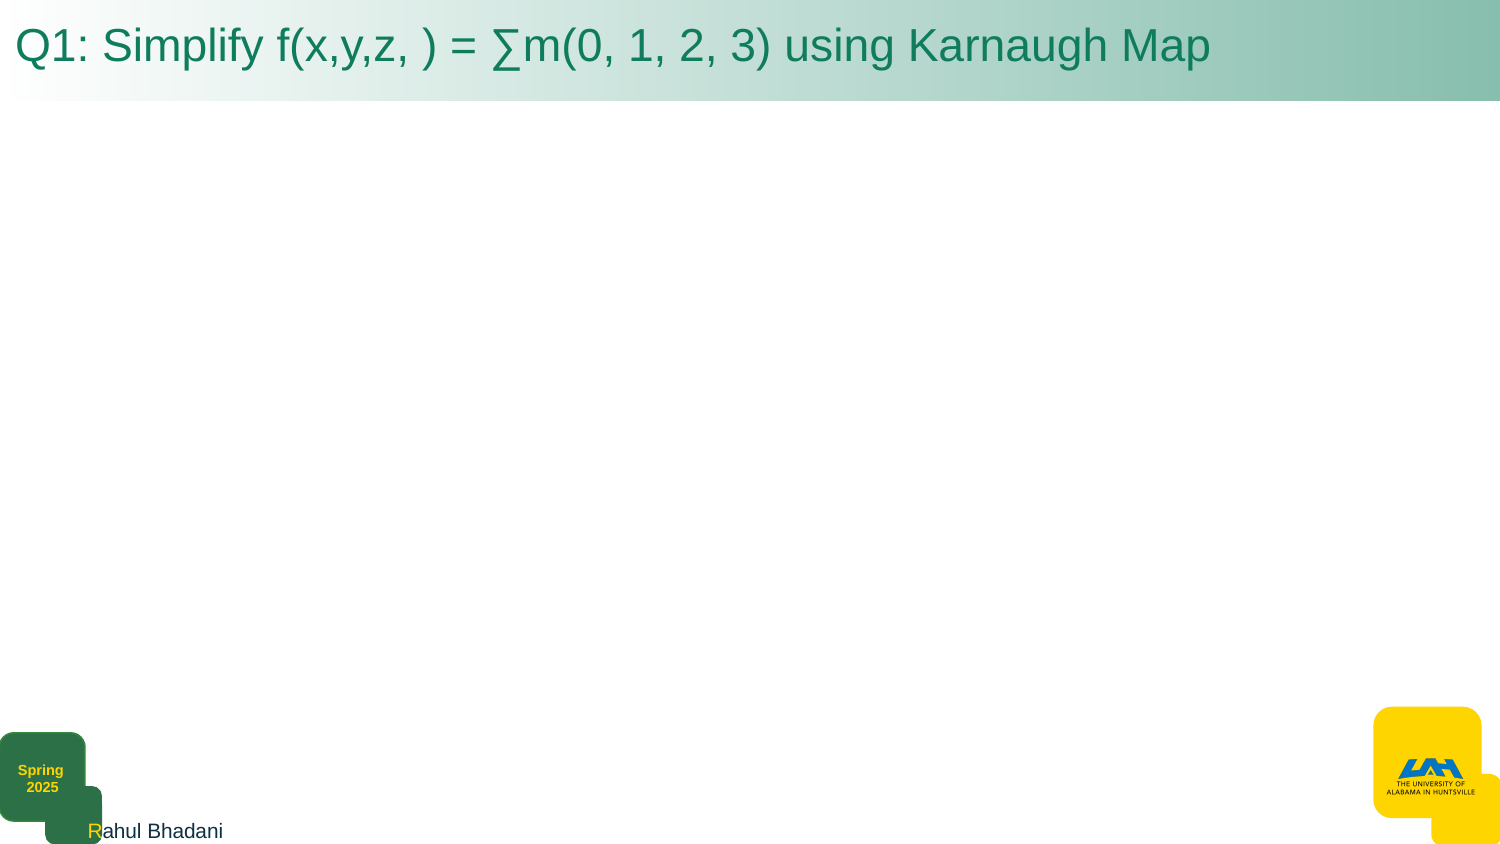

# Q1: Simplify f(x,y,z, ) = ∑m(0, 1, 2, 3) using Karnaugh Map